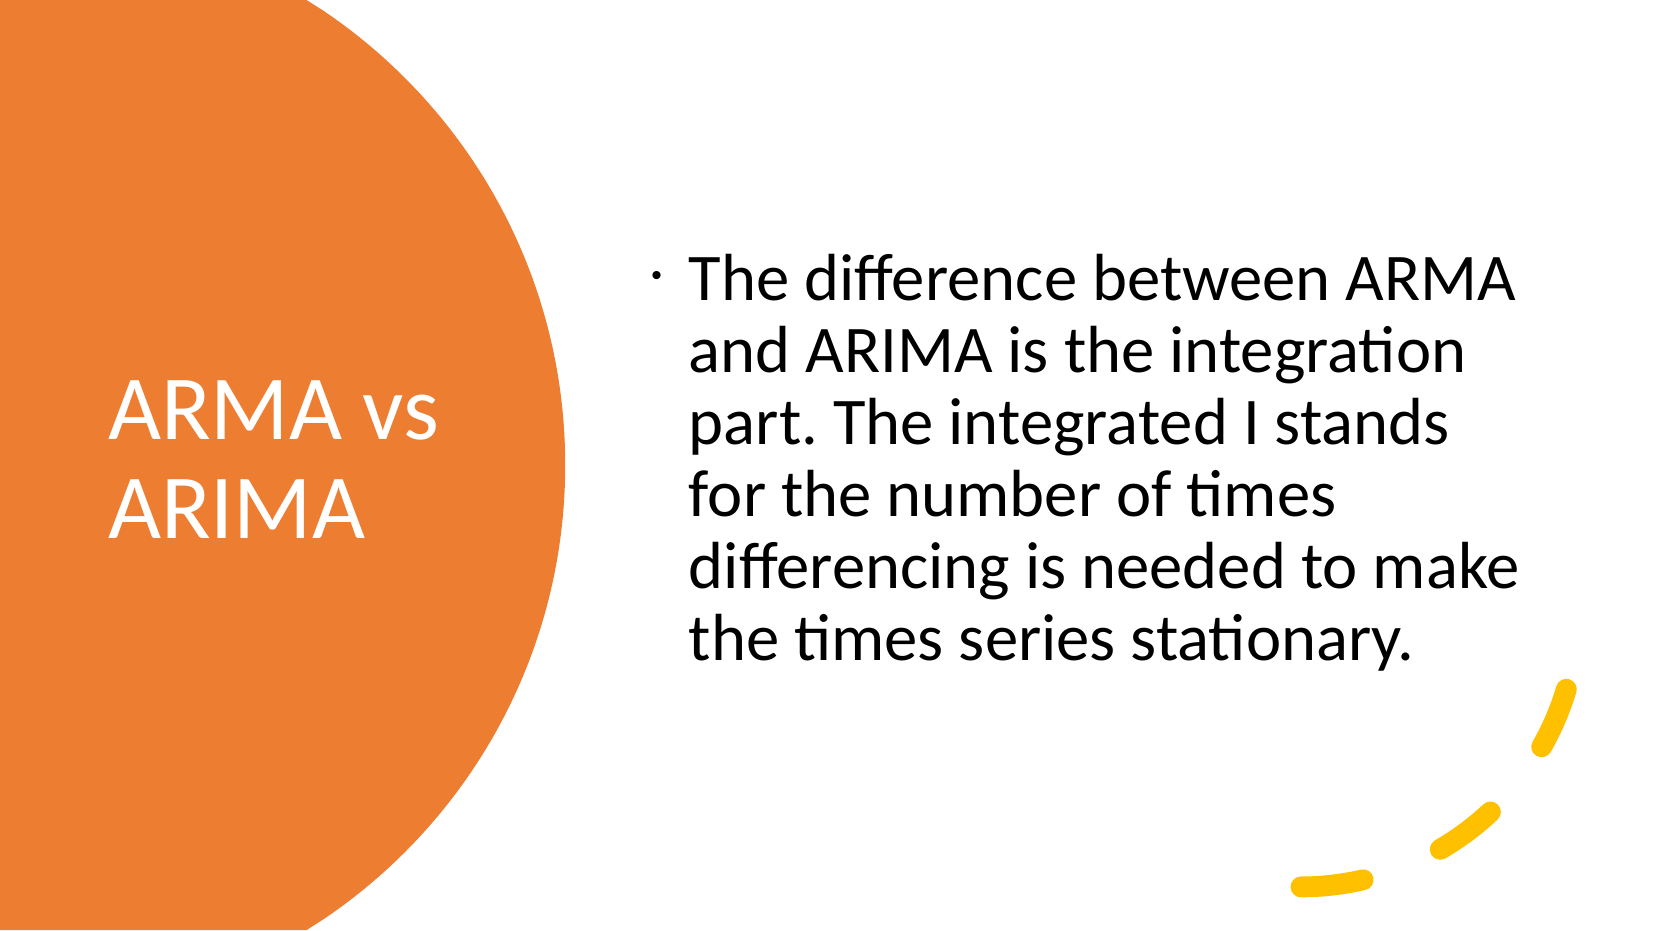

The difference between ARMA and ARIMA is the integration part. The integrated I stands for the number of times differencing is needed to make the times series stationary.
ARMA vs ARIMA